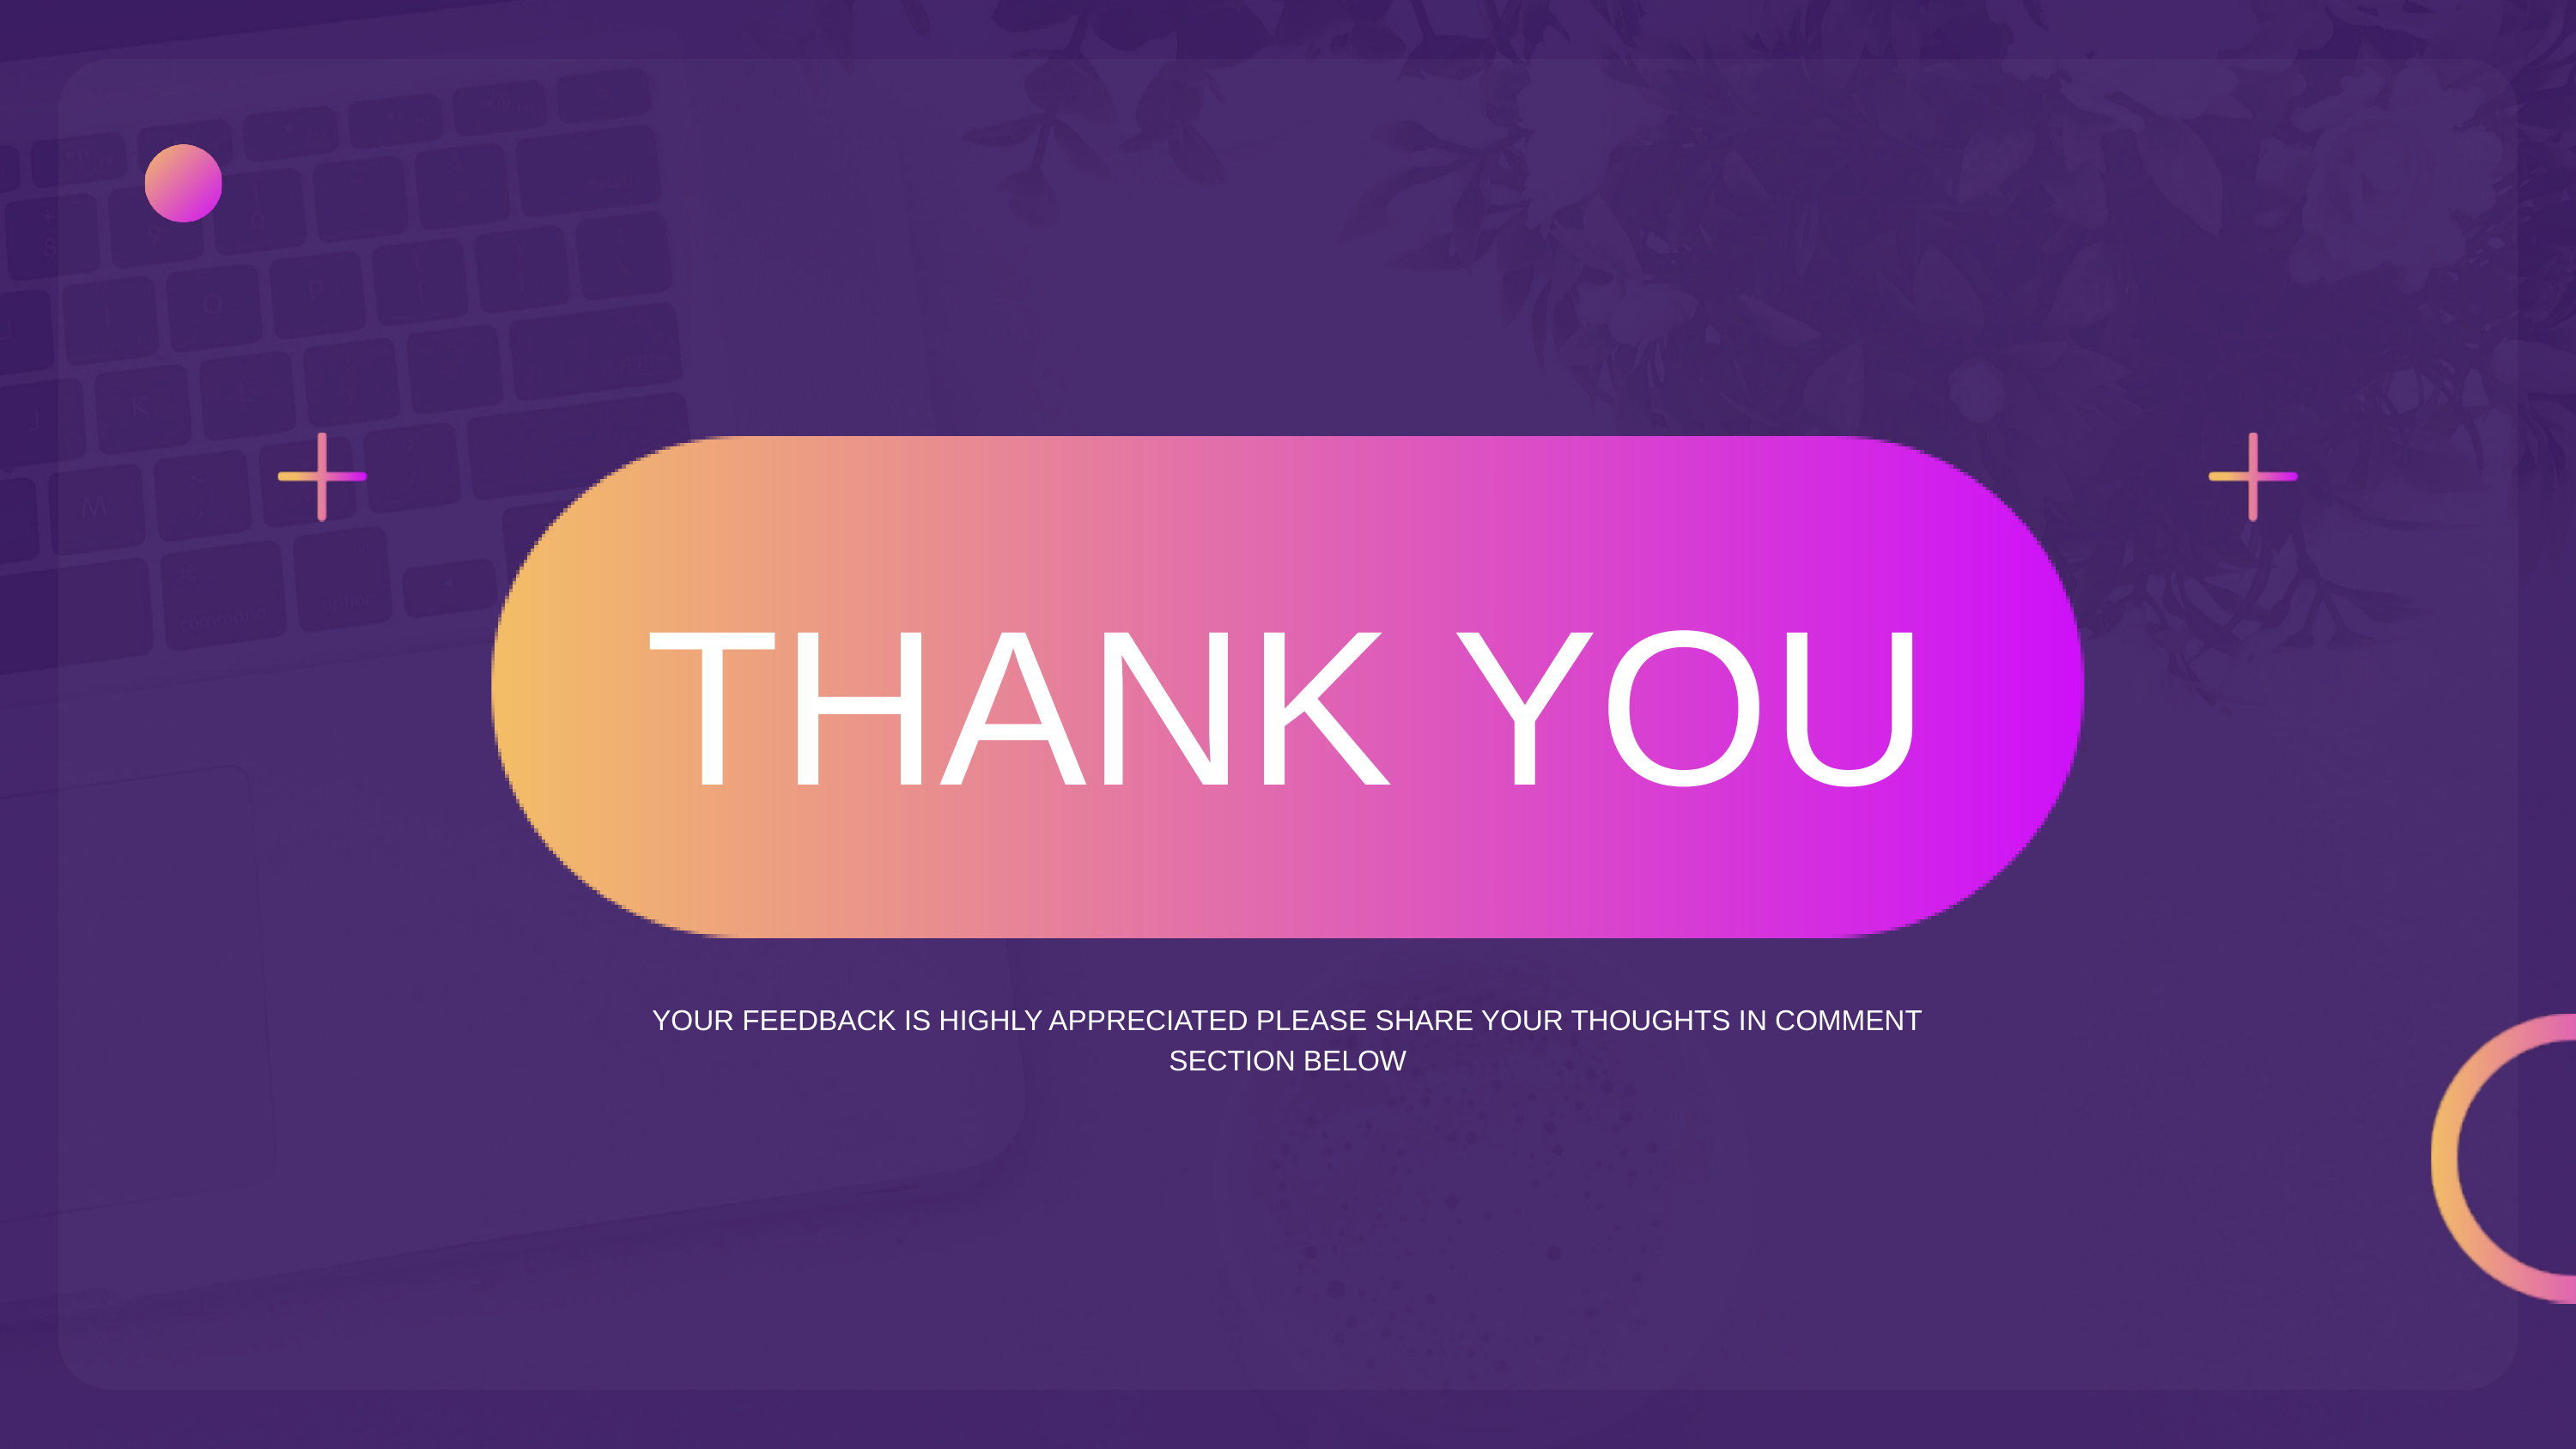

THANK YOU
YOUR FEEDBACK IS HIGHLY APPRECIATED PLEASE SHARE YOUR THOUGHTS IN COMMENT SECTION BELOW